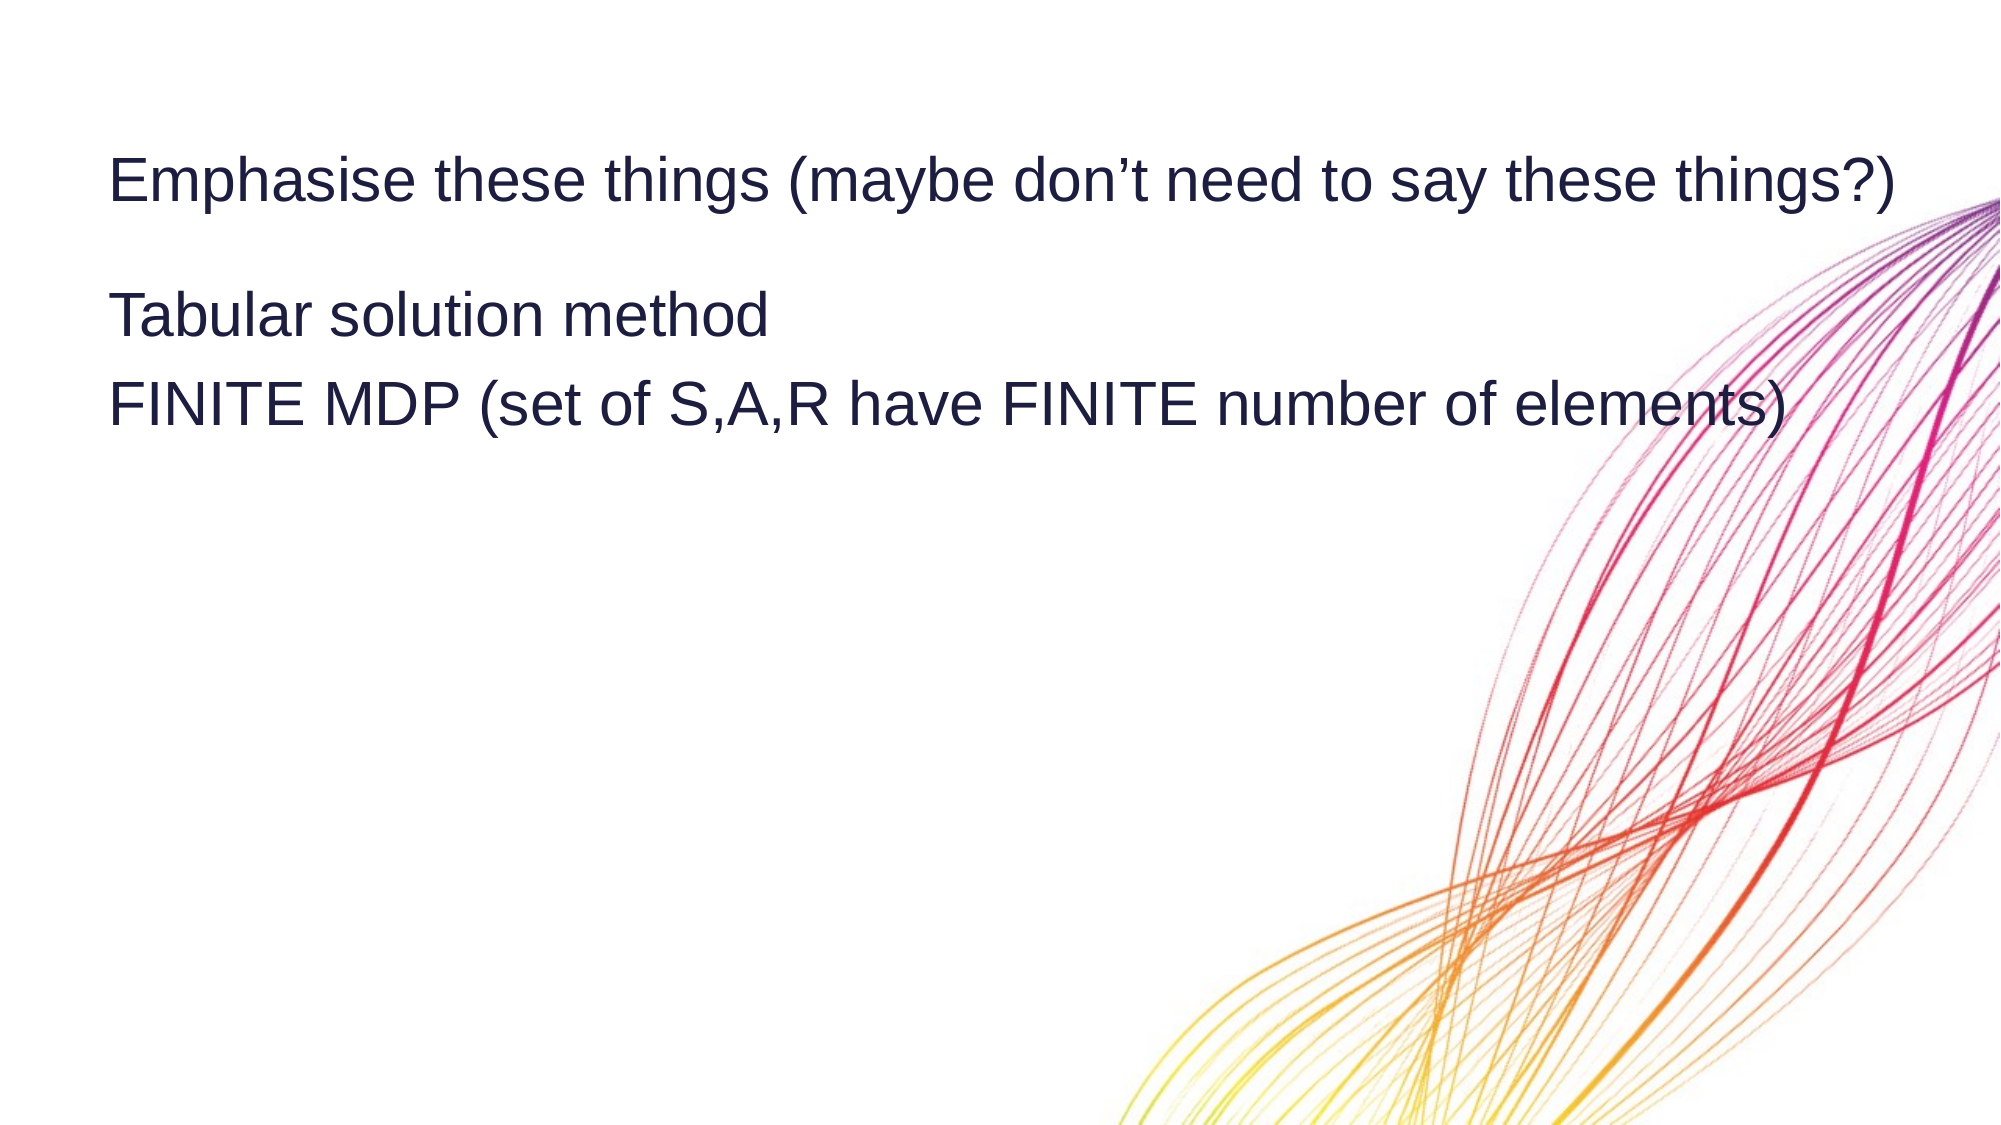

Emphasise these things (maybe don’t need to say these things?)
Tabular solution method
FINITE MDP (set of S,A,R have FINITE number of elements)